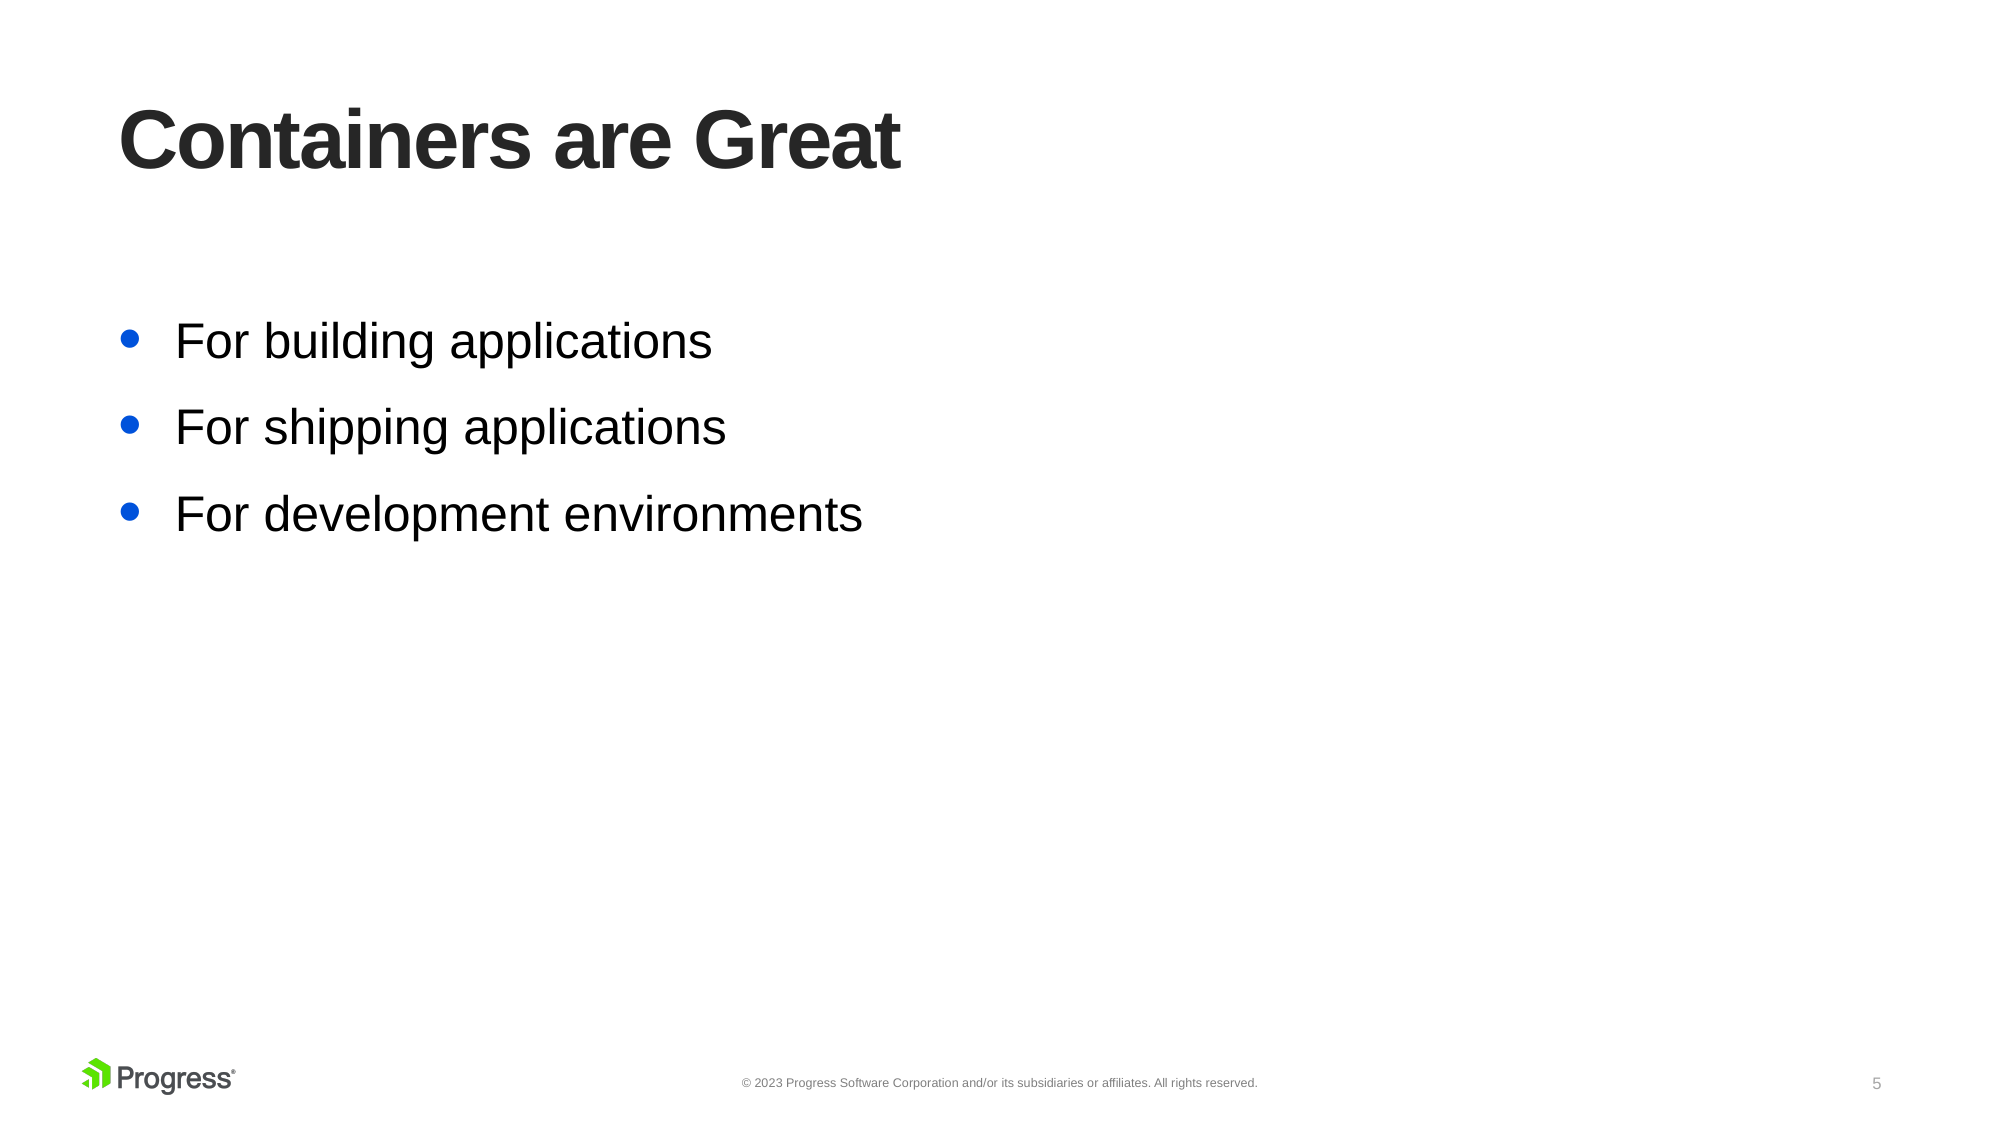

# Containers are Great
For building applications
For shipping applications
For development environments